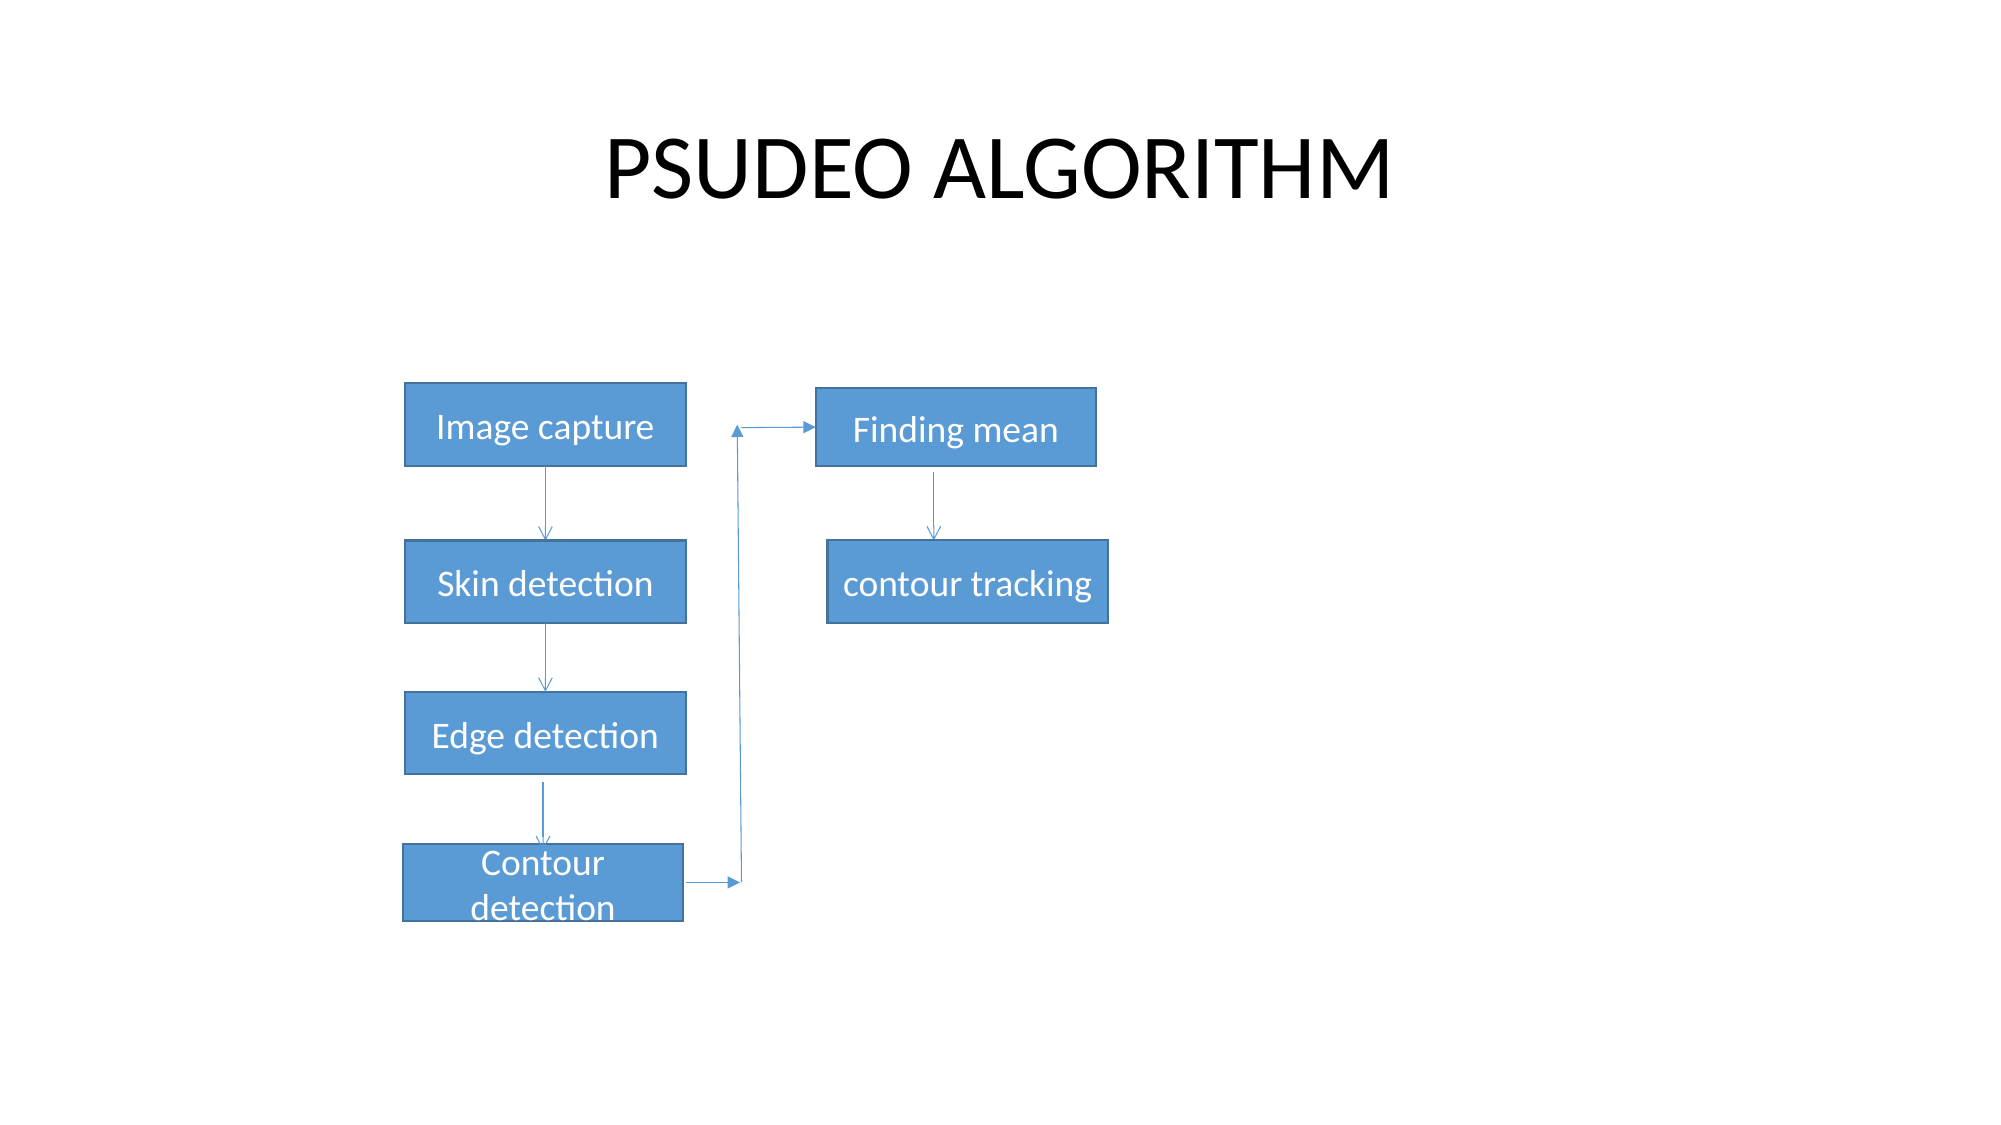

# PSUDEO ALGORITHM

Image capture
Finding mean
contour tracking
Skin detection
Edge detection
Contour detection